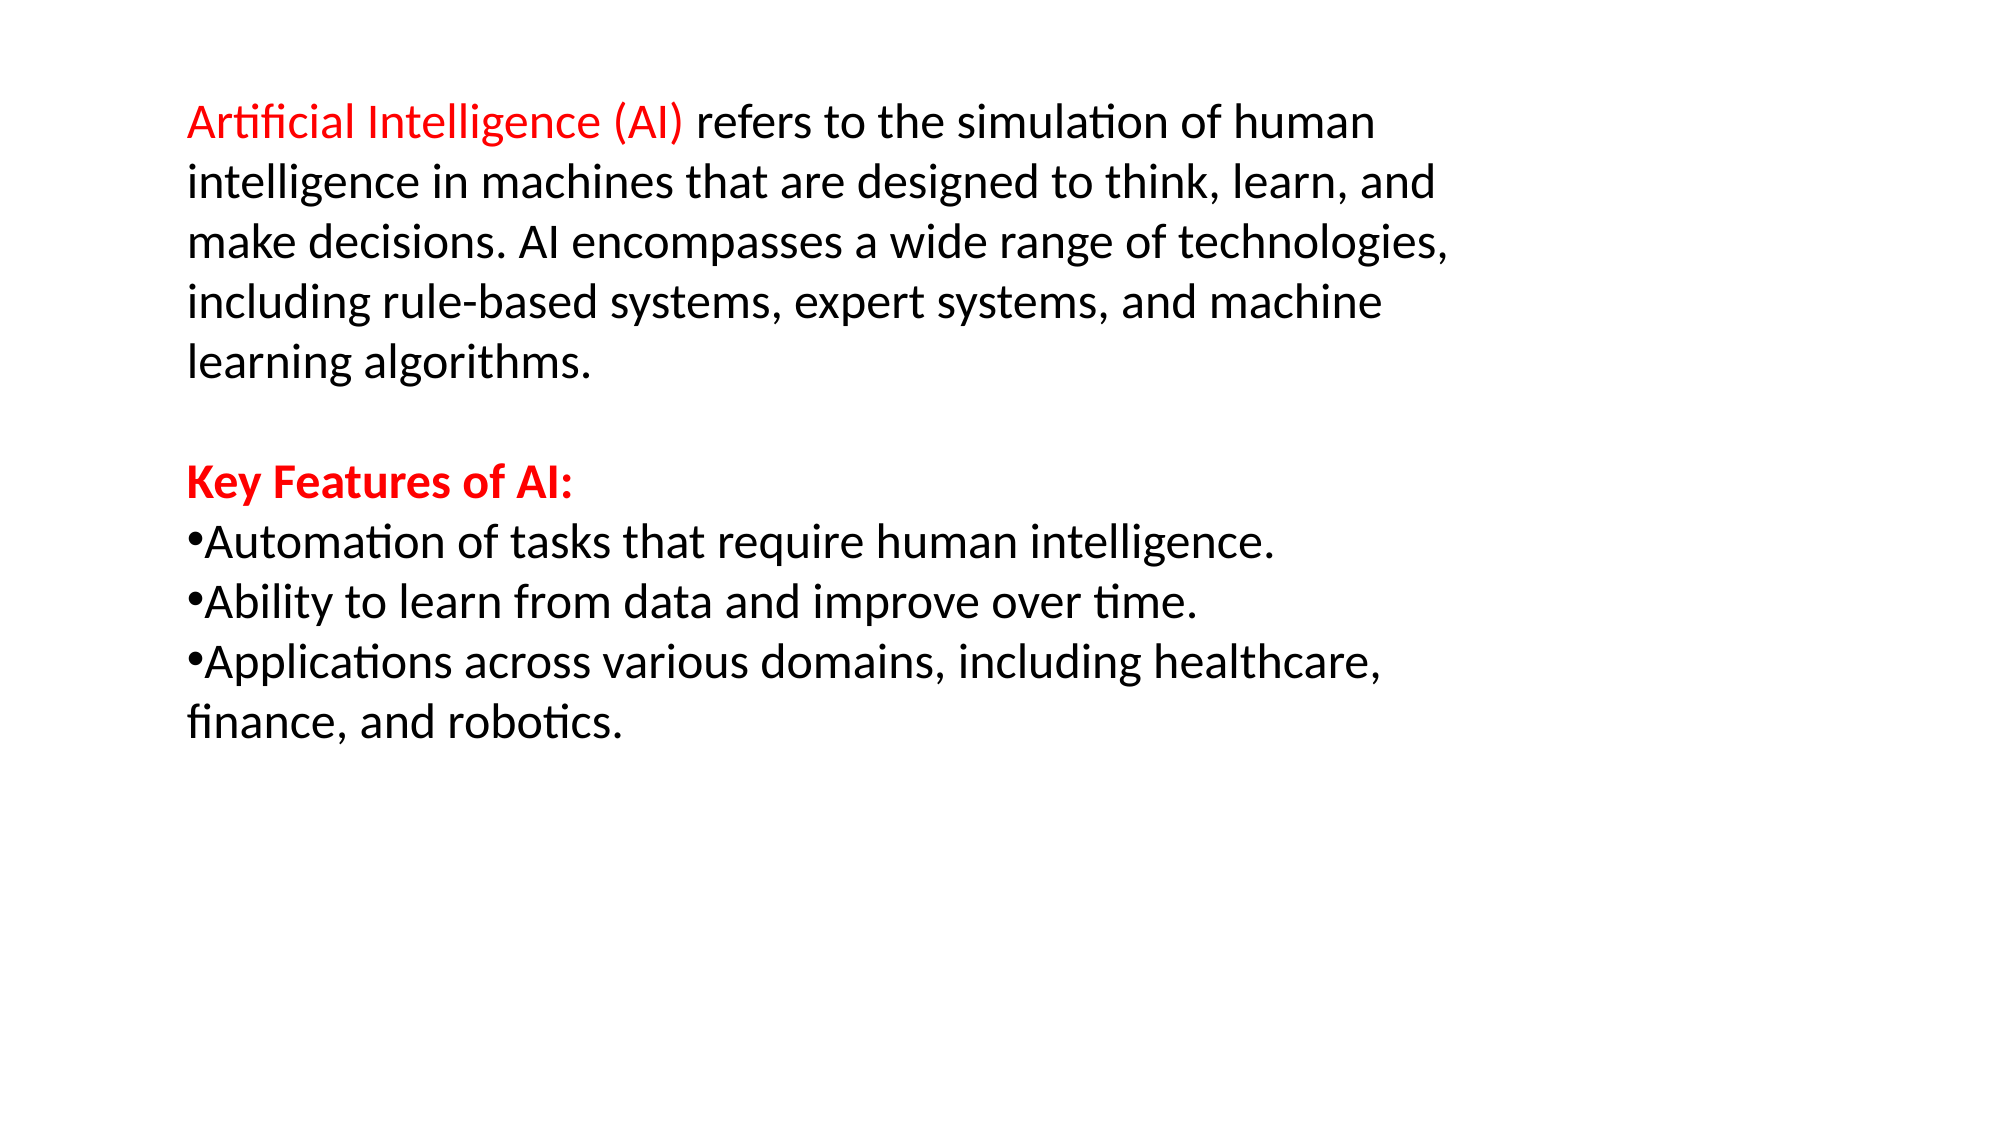

Artificial Intelligence (AI) refers to the simulation of human intelligence in machines that are designed to think, learn, and make decisions. AI encompasses a wide range of technologies, including rule-based systems, expert systems, and machine learning algorithms.

Key Features of AI:
Automation of tasks that require human intelligence.
Ability to learn from data and improve over time.
Applications across various domains, including healthcare, finance, and robotics.